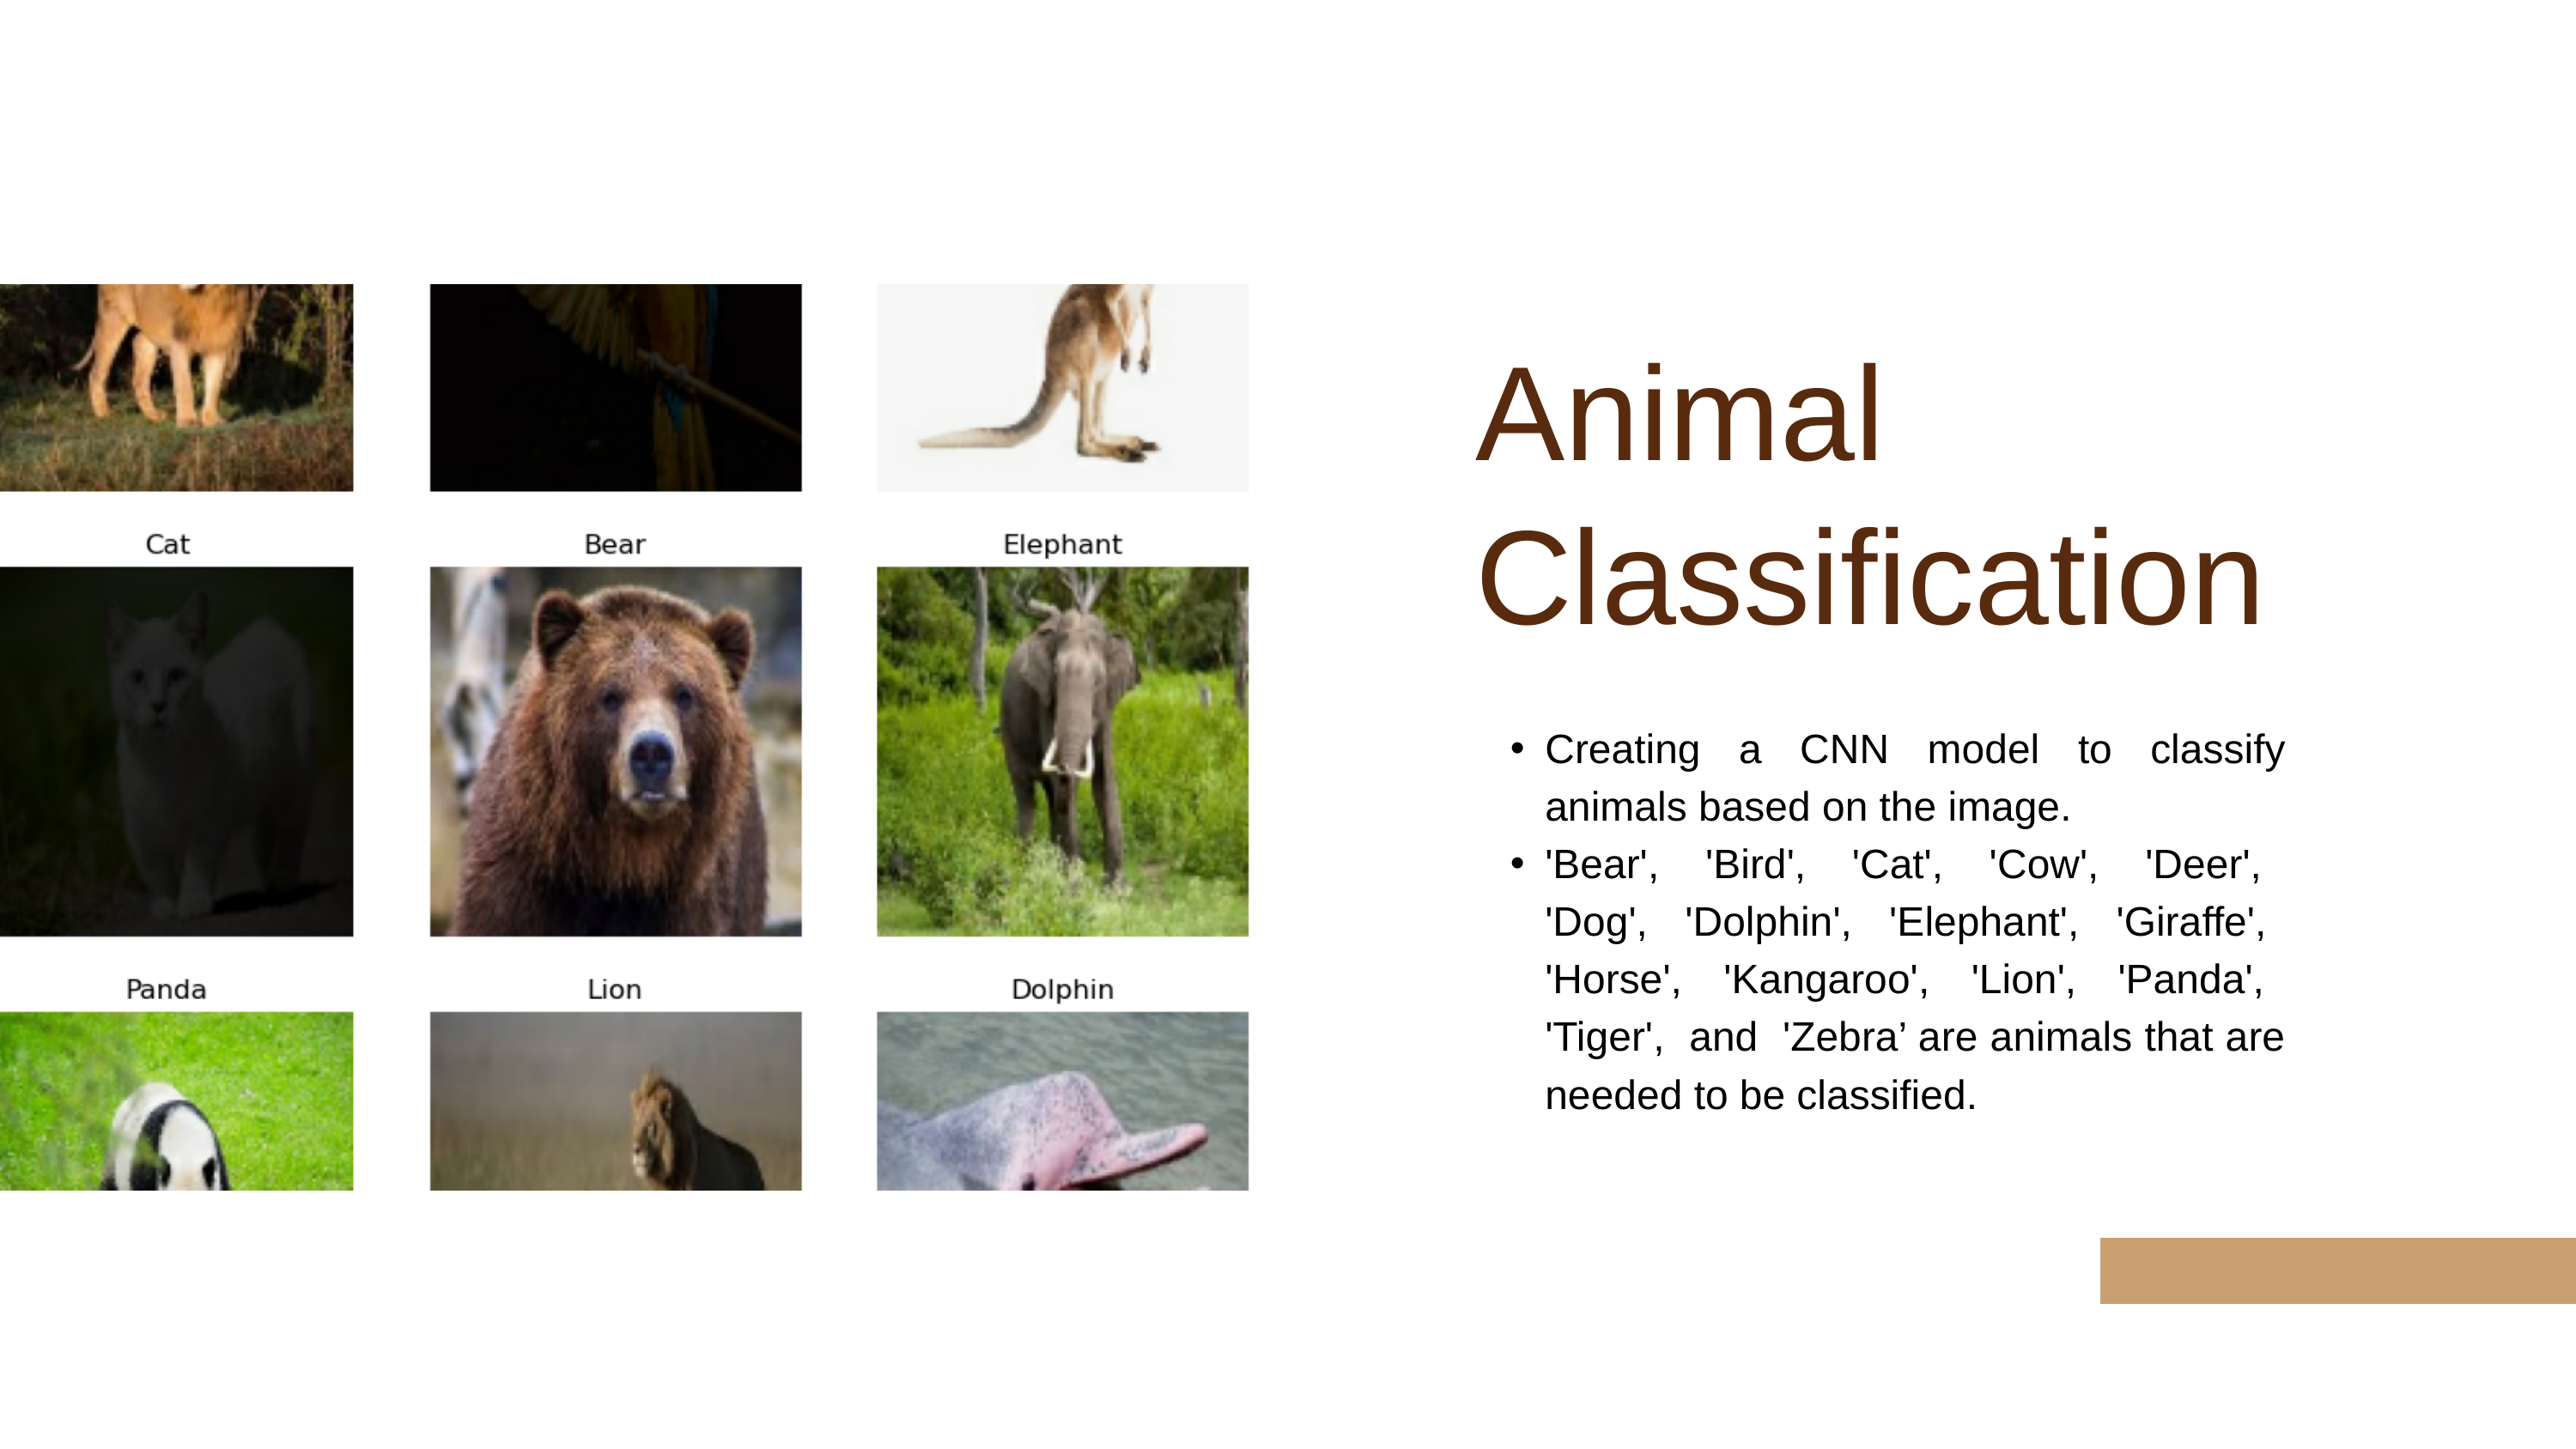

Animal Classification
Creating a CNN model to classify animals based on the image.
'Bear',  'Bird',  'Cat',  'Cow',  'Deer',  'Dog',  'Dolphin',  'Elephant',  'Giraffe',  'Horse',  'Kangaroo',  'Lion',  'Panda',  'Tiger',  and  'Zebra’ are animals that are needed to be classified.